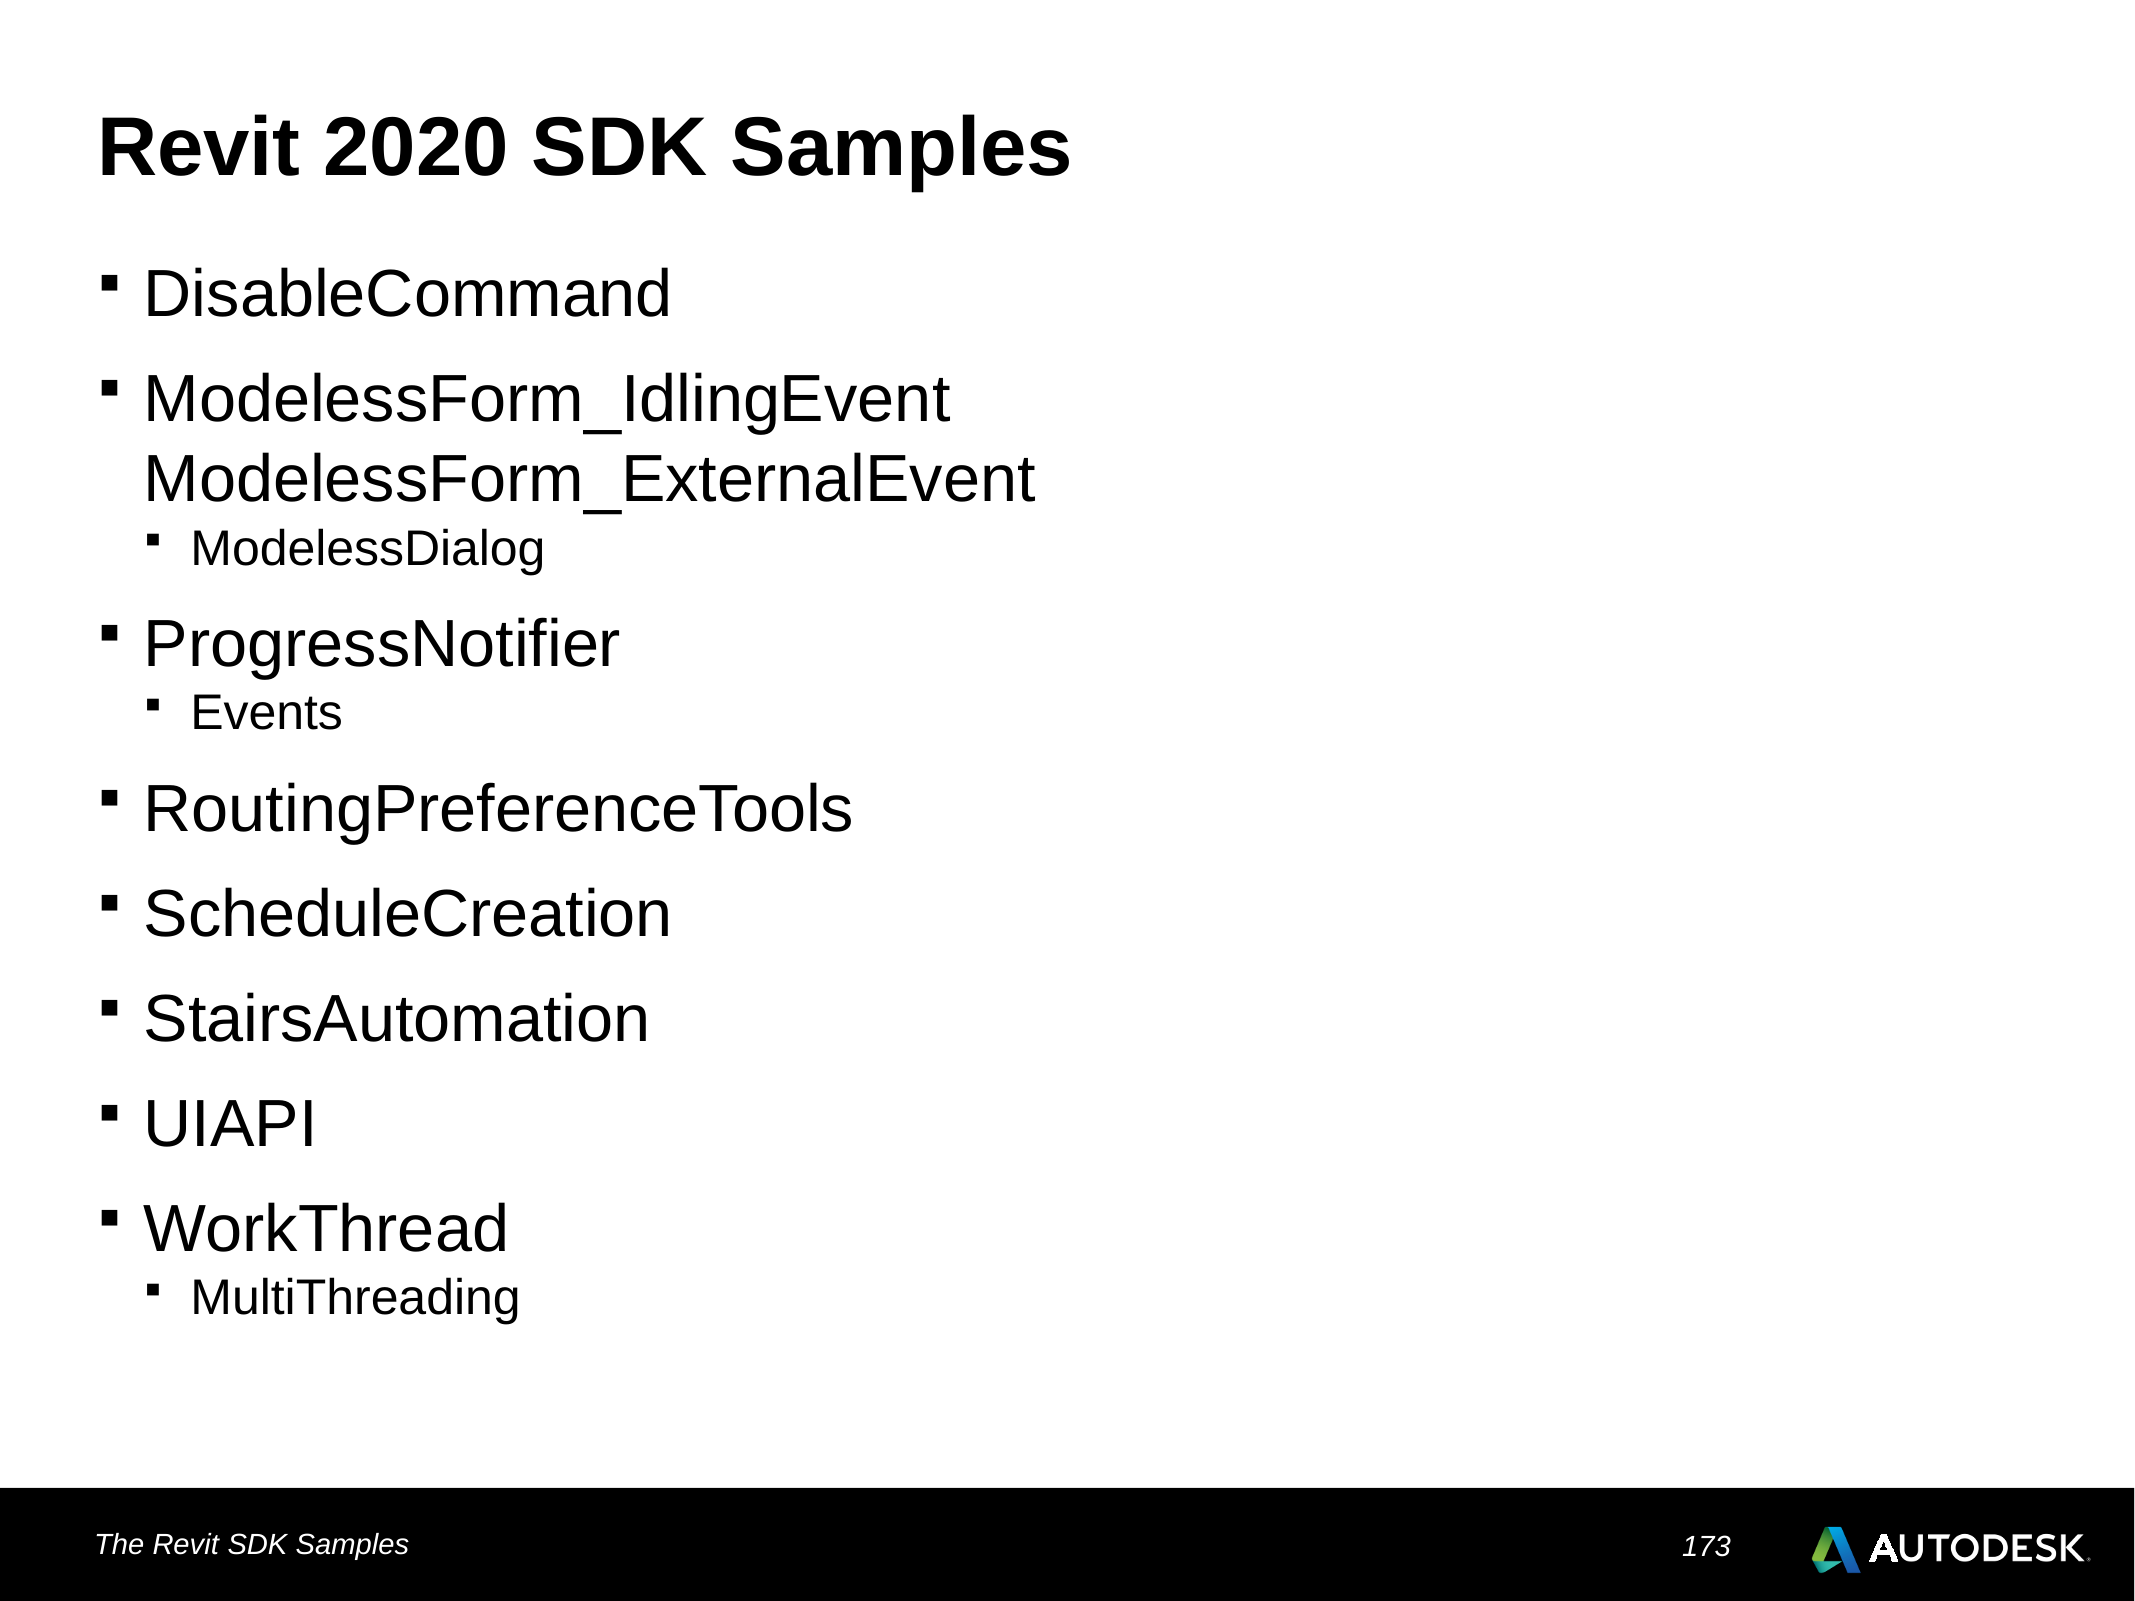

# Revit 2020 SDK Samples
DisableCommand
ModelessForm_IdlingEvent
ModelessForm_ExternalEvent
ModelessDialog
ProgressNotifier
Events
RoutingPreferenceTools
ScheduleCreation
StairsAutomation
UIAPI
WorkThread
MultiThreading
The Revit SDK Samples
173